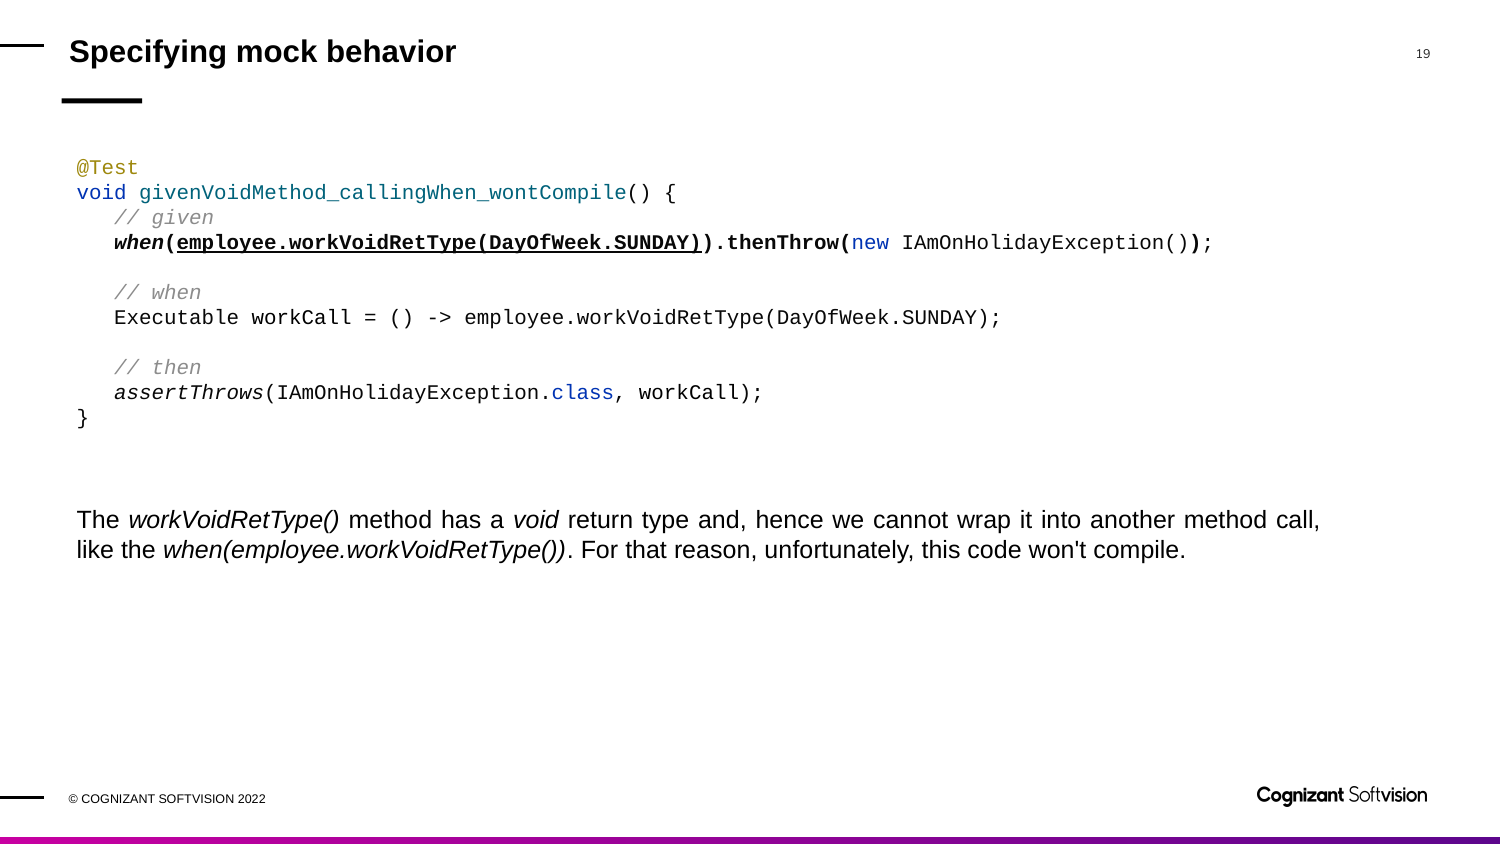

# Specifying mock behavior

@Test
void givenVoidMethod_callingWhen_wontCompile() {
   // given
   when(employee.workVoidRetType(DayOfWeek.SUNDAY)).thenThrow(new IAmOnHolidayException());

   // when
   Executable workCall = () -> employee.workVoidRetType(DayOfWeek.SUNDAY);

   // then
   assertThrows(IAmOnHolidayException.class, workCall);
}

The workVoidRetType() method has a void return type and, hence we cannot wrap it into another method call, like the when(employee.workVoidRetType()). For that reason, unfortunately, this code won't compile.